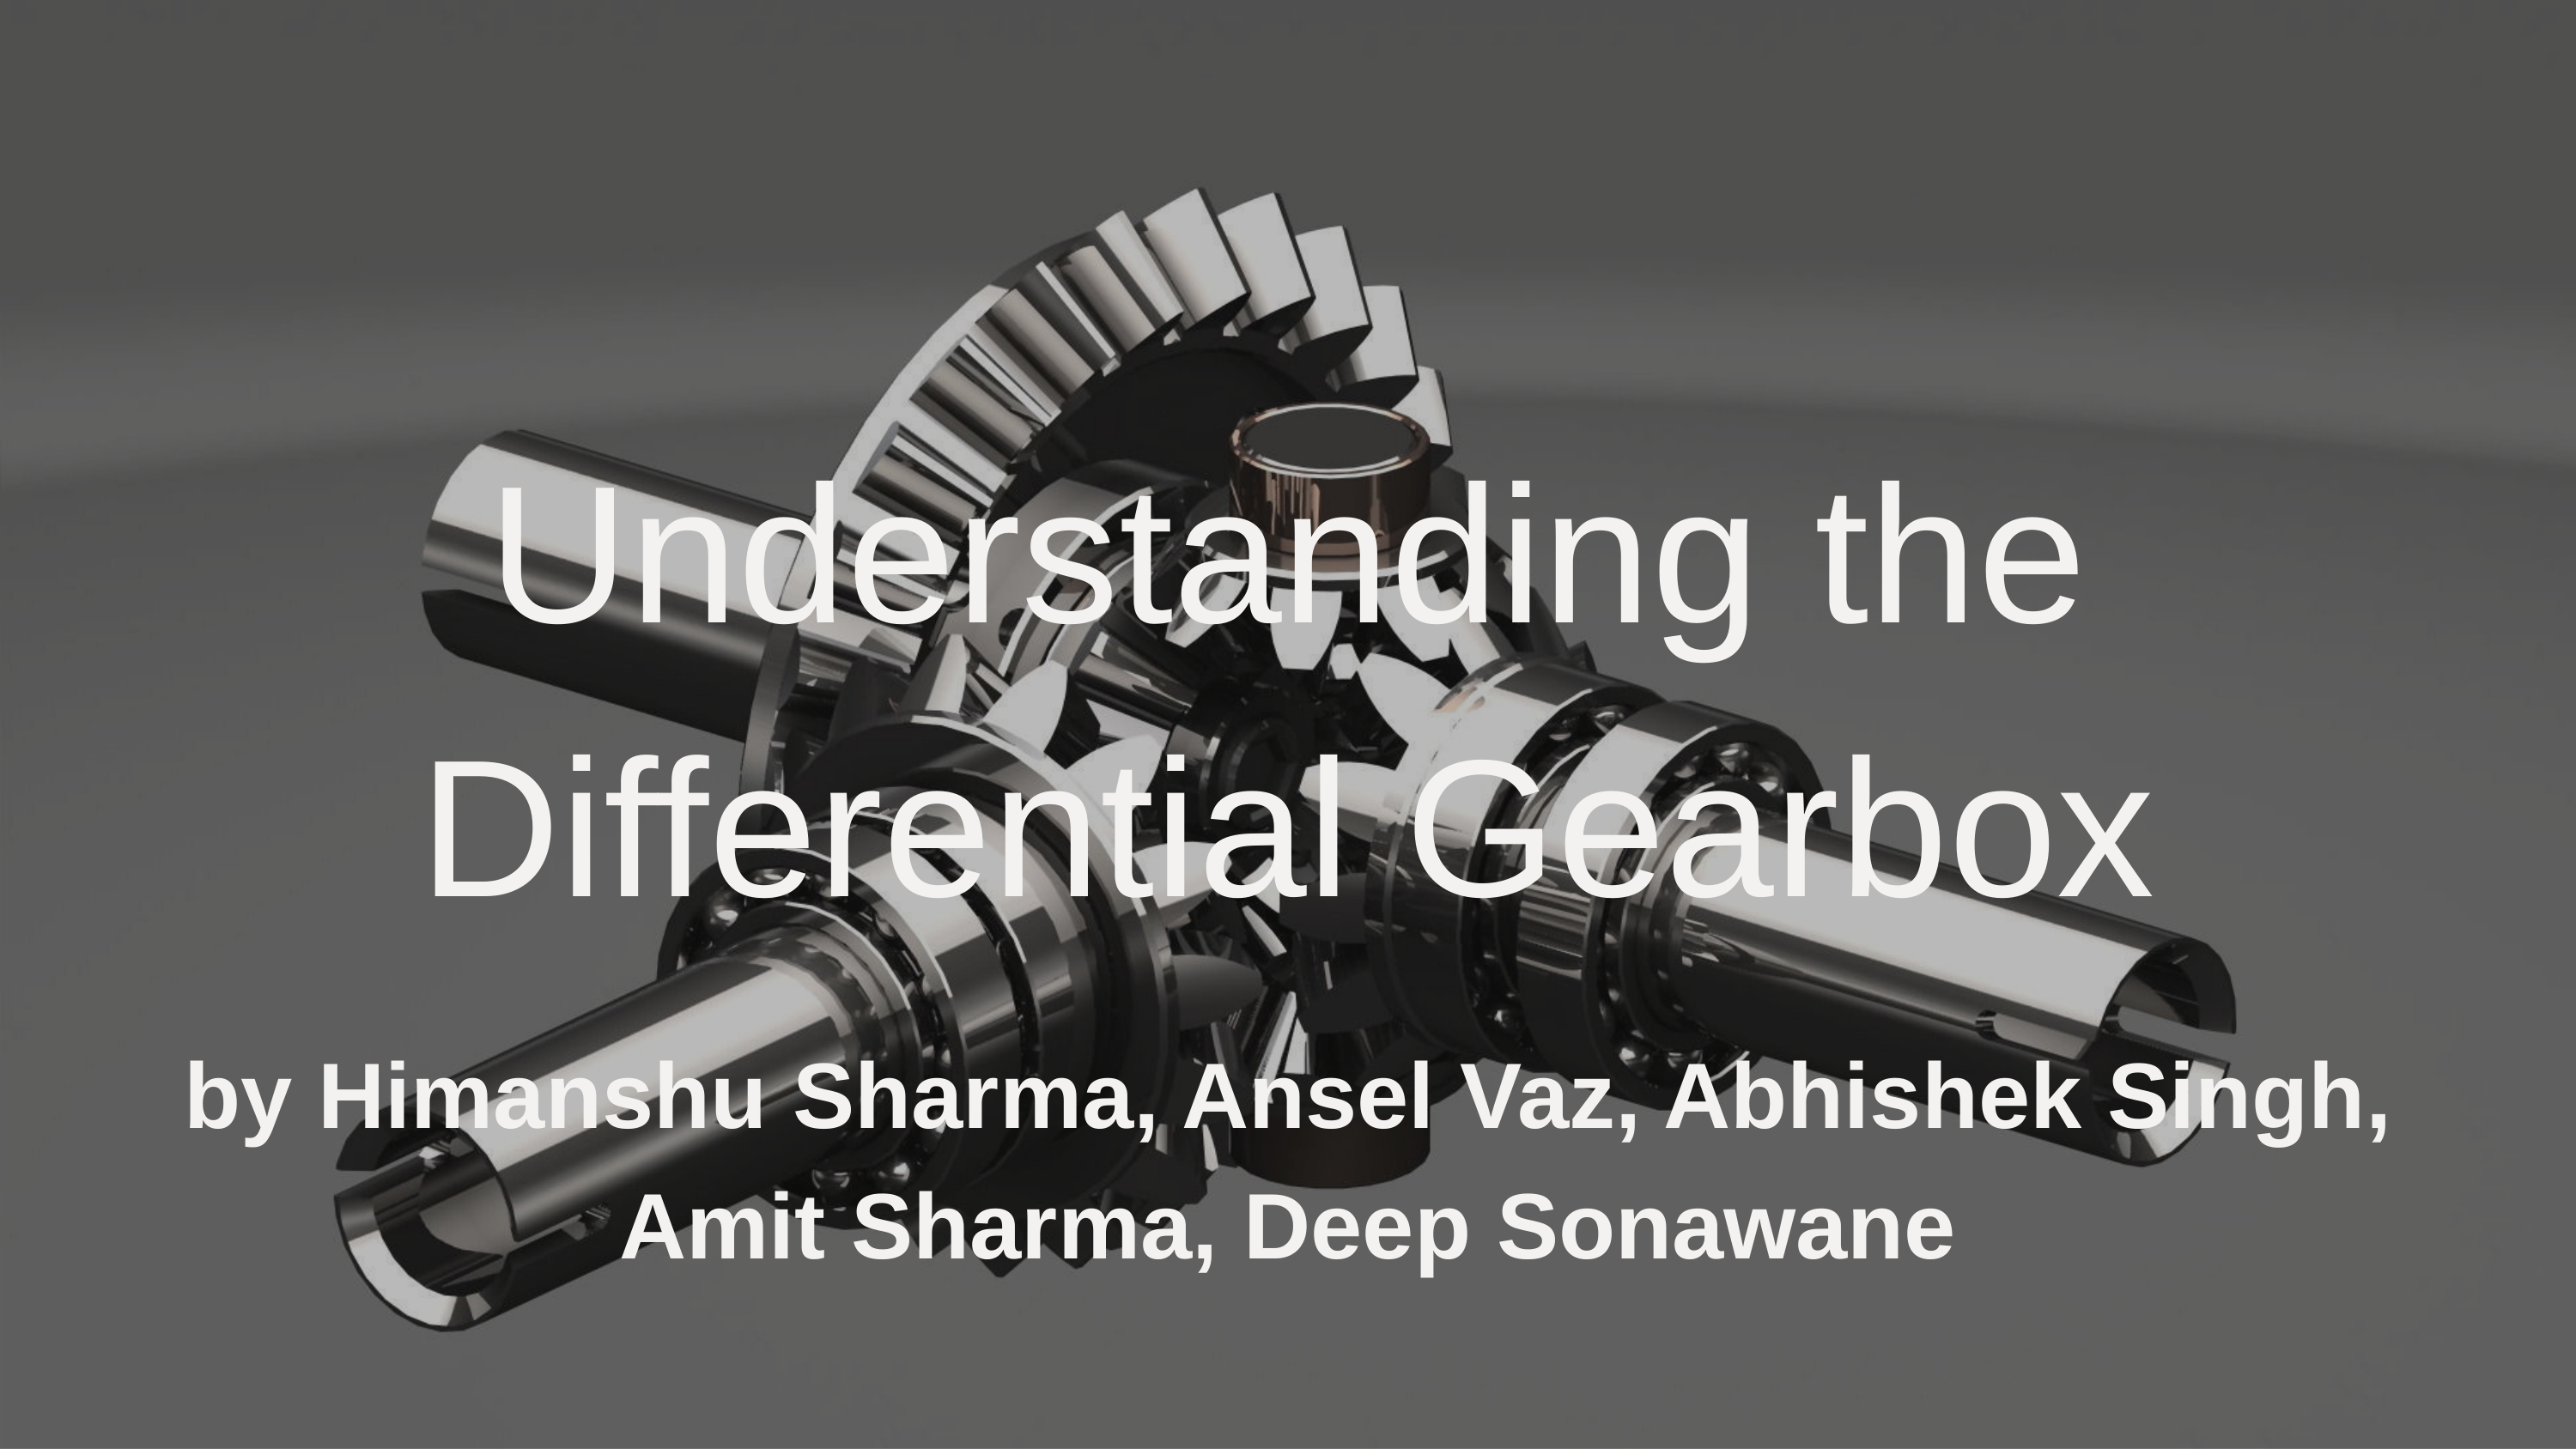

Understanding the Differential Gearbox
by Himanshu Sharma, Ansel Vaz, Abhishek Singh, Amit Sharma, Deep Sonawane